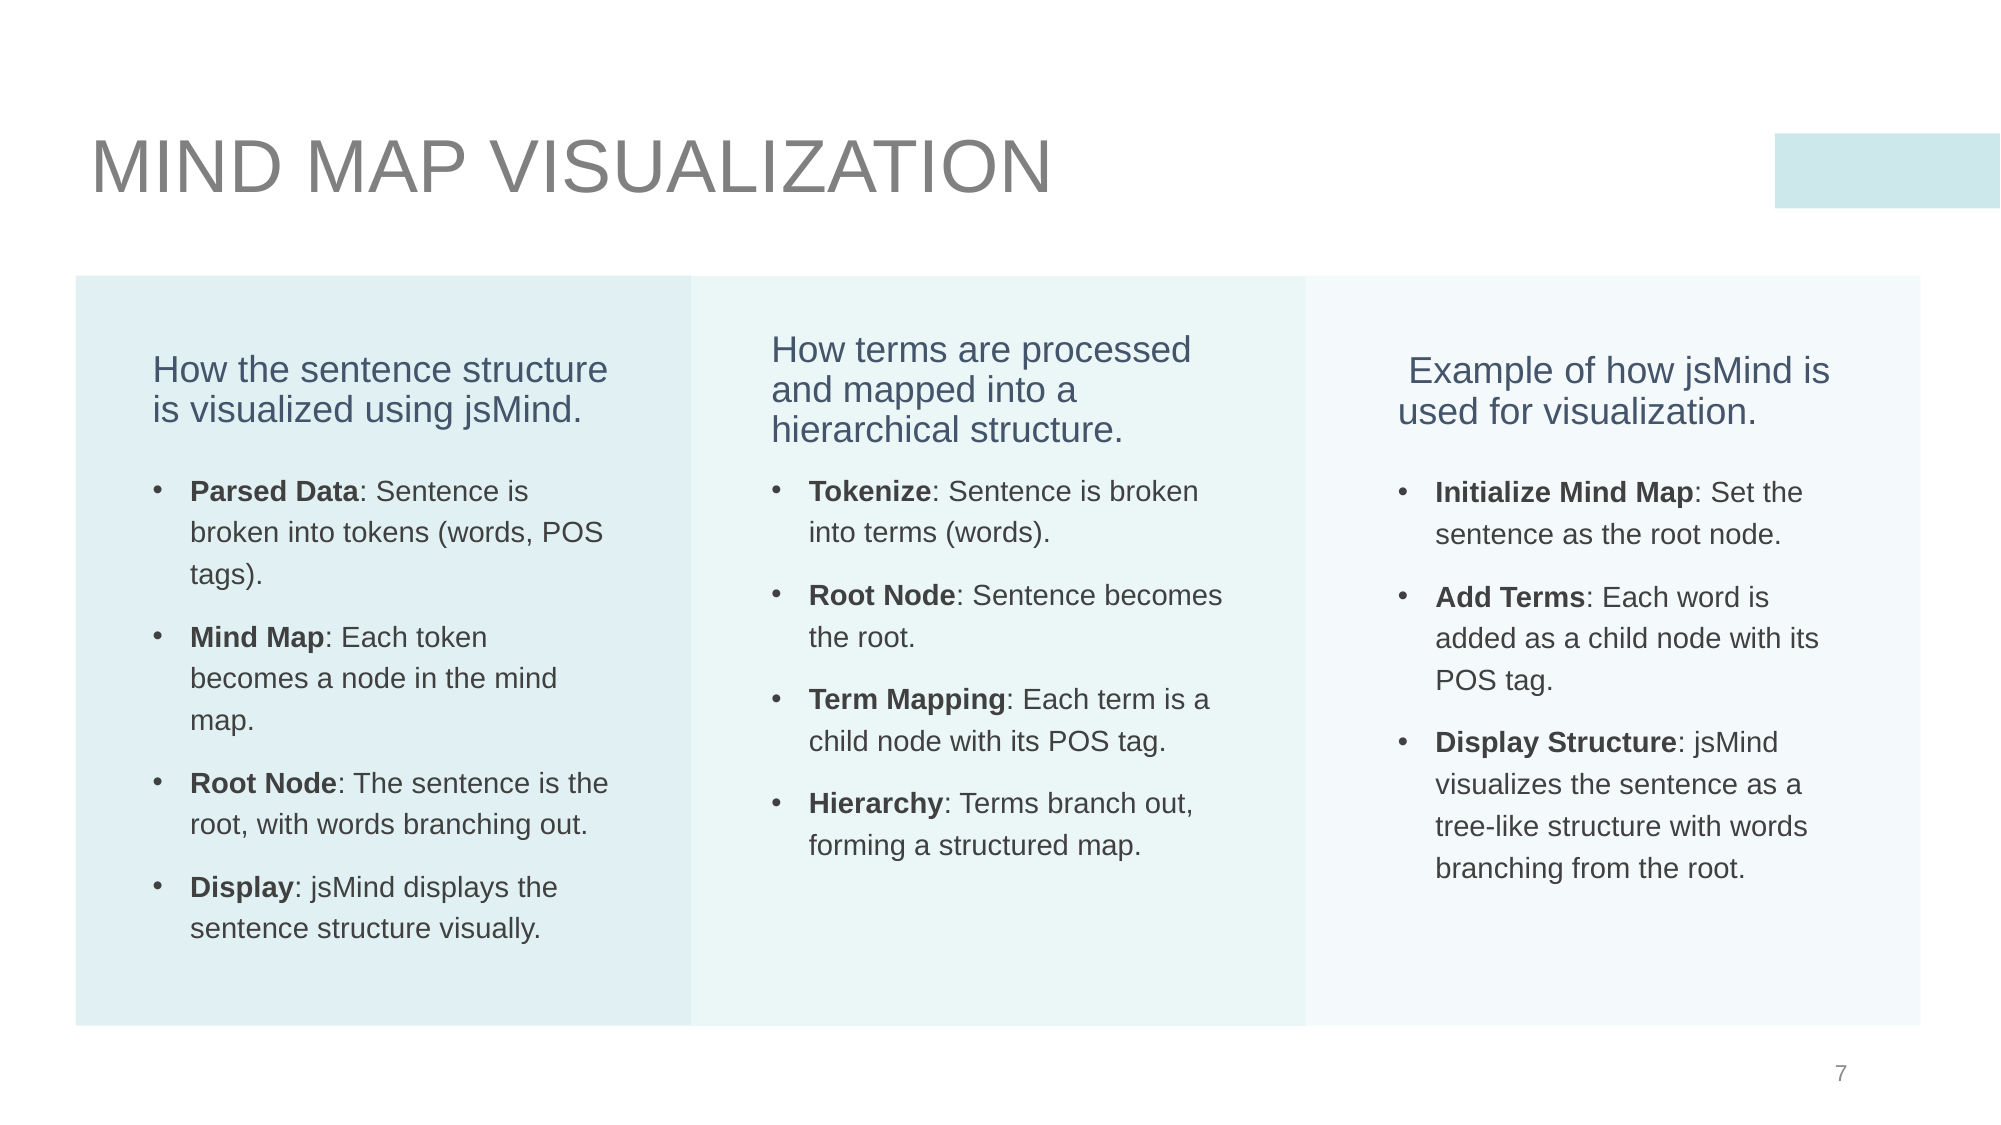

# MIND MAP VISUALIZATION
How the sentence structure is visualized using jsMind.
How terms are processed and mapped into a hierarchical structure.
 Example of how jsMind is used for visualization.
Parsed Data: Sentence is broken into tokens (words, POS tags).
Mind Map: Each token becomes a node in the mind map.
Root Node: The sentence is the root, with words branching out.
Display: jsMind displays the sentence structure visually.

Tokenize: Sentence is broken into terms (words).
Root Node: Sentence becomes the root.
Term Mapping: Each term is a child node with its POS tag.
Hierarchy: Terms branch out, forming a structured map.

Initialize Mind Map: Set the sentence as the root node.
Add Terms: Each word is added as a child node with its POS tag.
Display Structure: jsMind visualizes the sentence as a tree-like structure with words branching from the root.

7